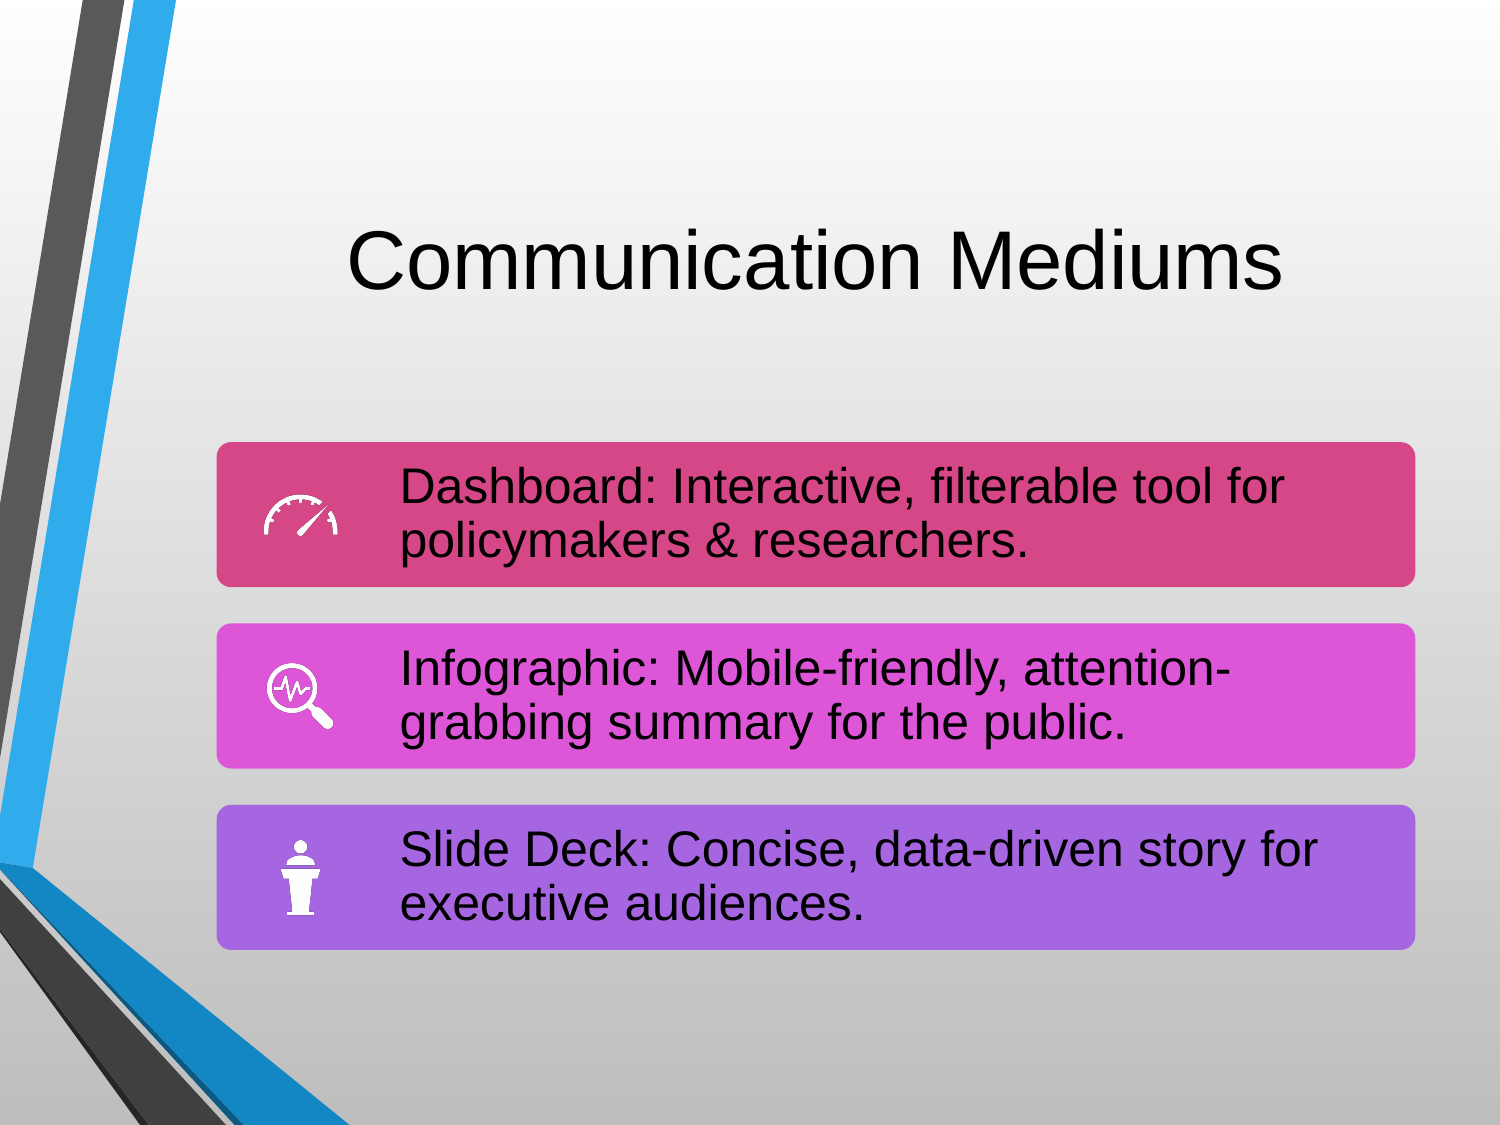

# Communication Mediums
Dashboard: Interactive, filterable tool for policymakers & researchers.
Infographic: Mobile-friendly, attention-grabbing summary for the public.
Slide Deck: Concise, data-driven story for executive audiences.